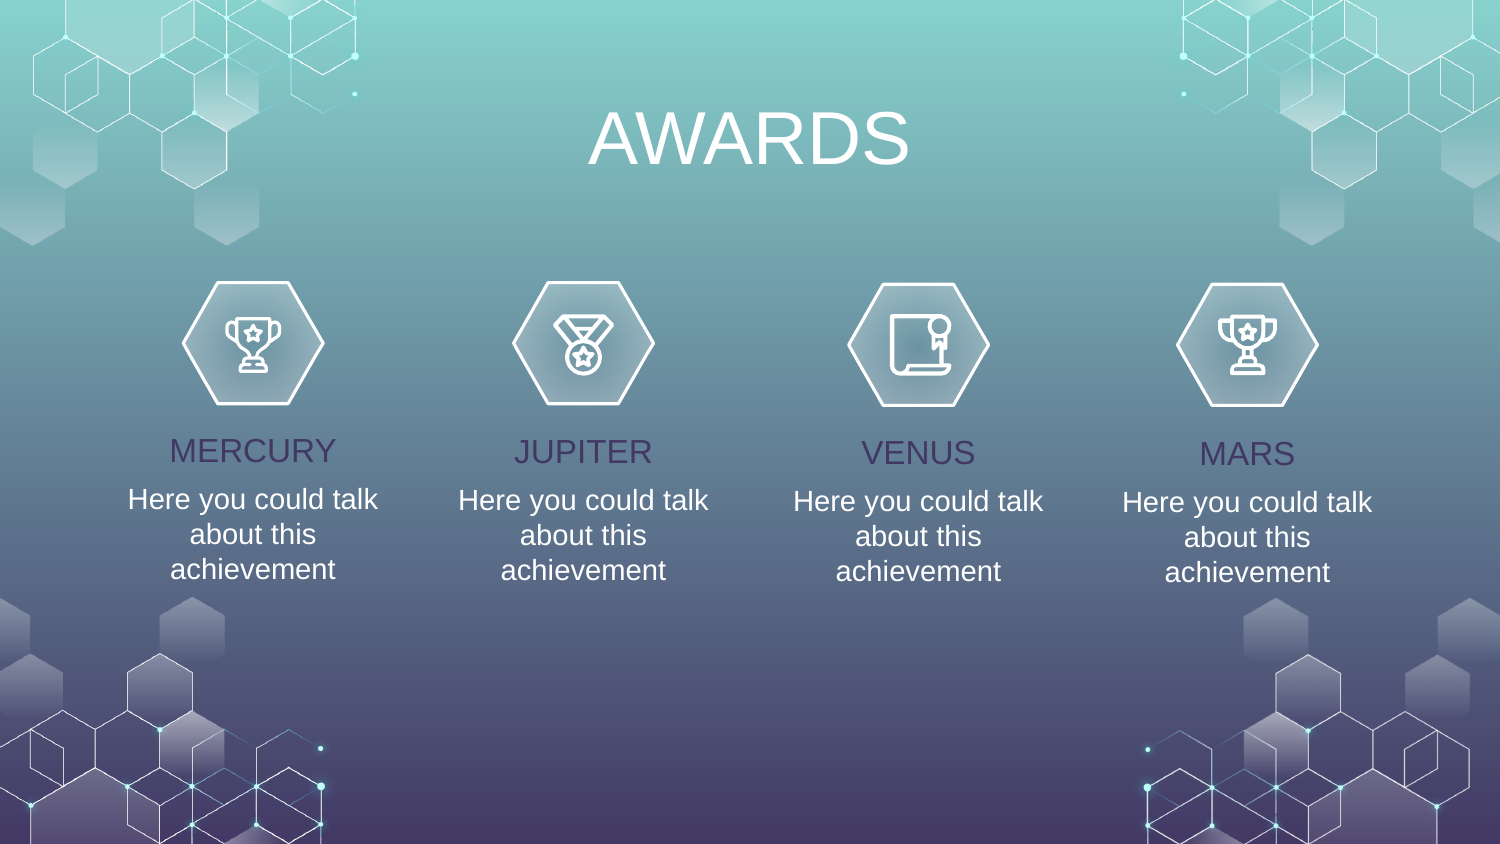

# AWARDS

MERCURY
JUPITER
VENUS
MARS
Here you could talk about this achievement
Here you could talk about this achievement
Here you could talk about this achievement
Here you could talk about this achievement